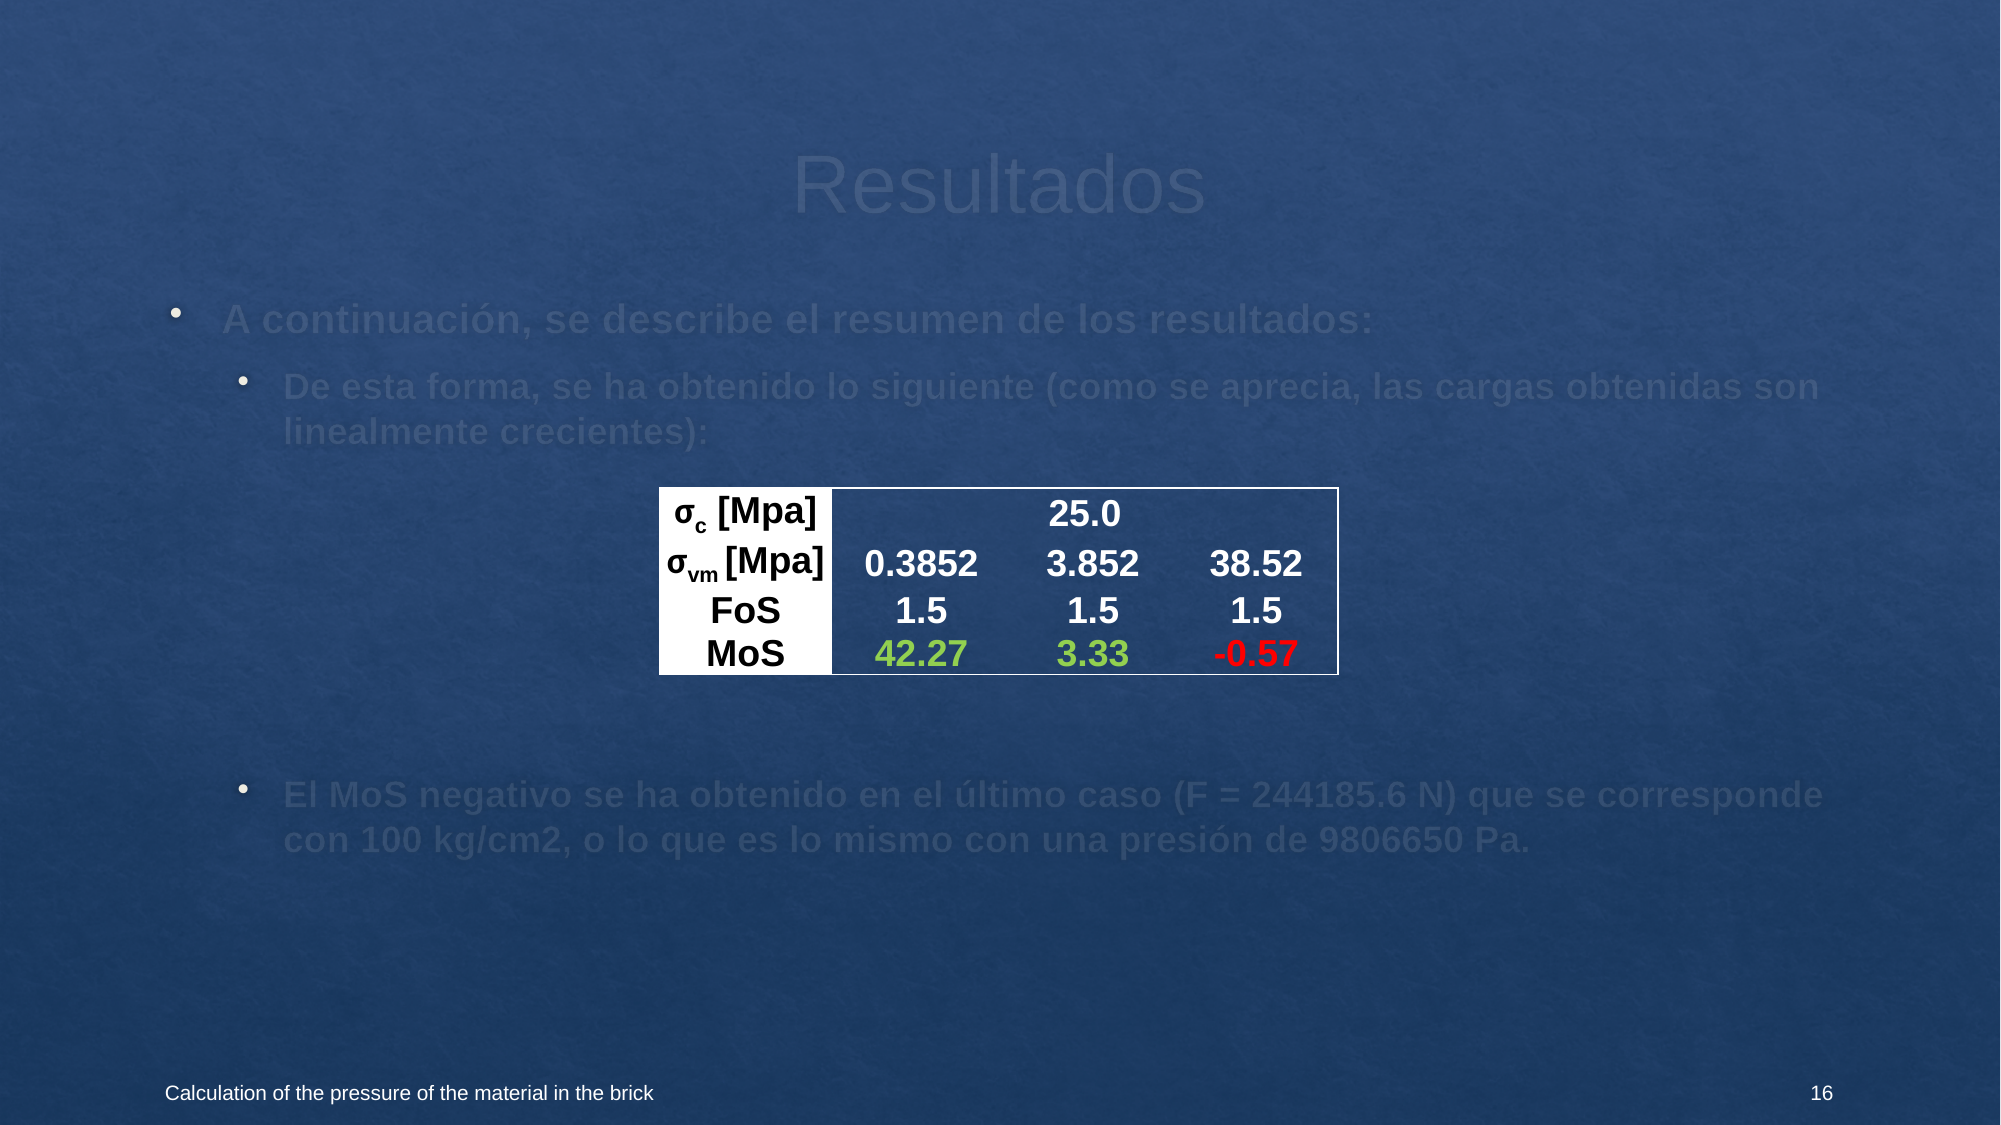

# Resultados
A continuación, se describe el resumen de los resultados:
De esta forma, se ha obtenido lo siguiente (como se aprecia, las cargas obtenidas son linealmente crecientes):

El MoS negativo se ha obtenido en el último caso (F = 244185.6 N) que se corresponde con 100 kg/cm2, o lo que es lo mismo con una presión de 9806650 Pa.

| σc [Mpa] | 25.0 |  |  |
| --- | --- | --- | --- |
| σvm [Mpa] | 0.3852 | 3.852 | 38.52 |
| FoS | 1.5 | 1.5 | 1.5 |
| MoS | 42.27 | 3.33 | -0.57 |
Calculation of the pressure of the material in the brick
16